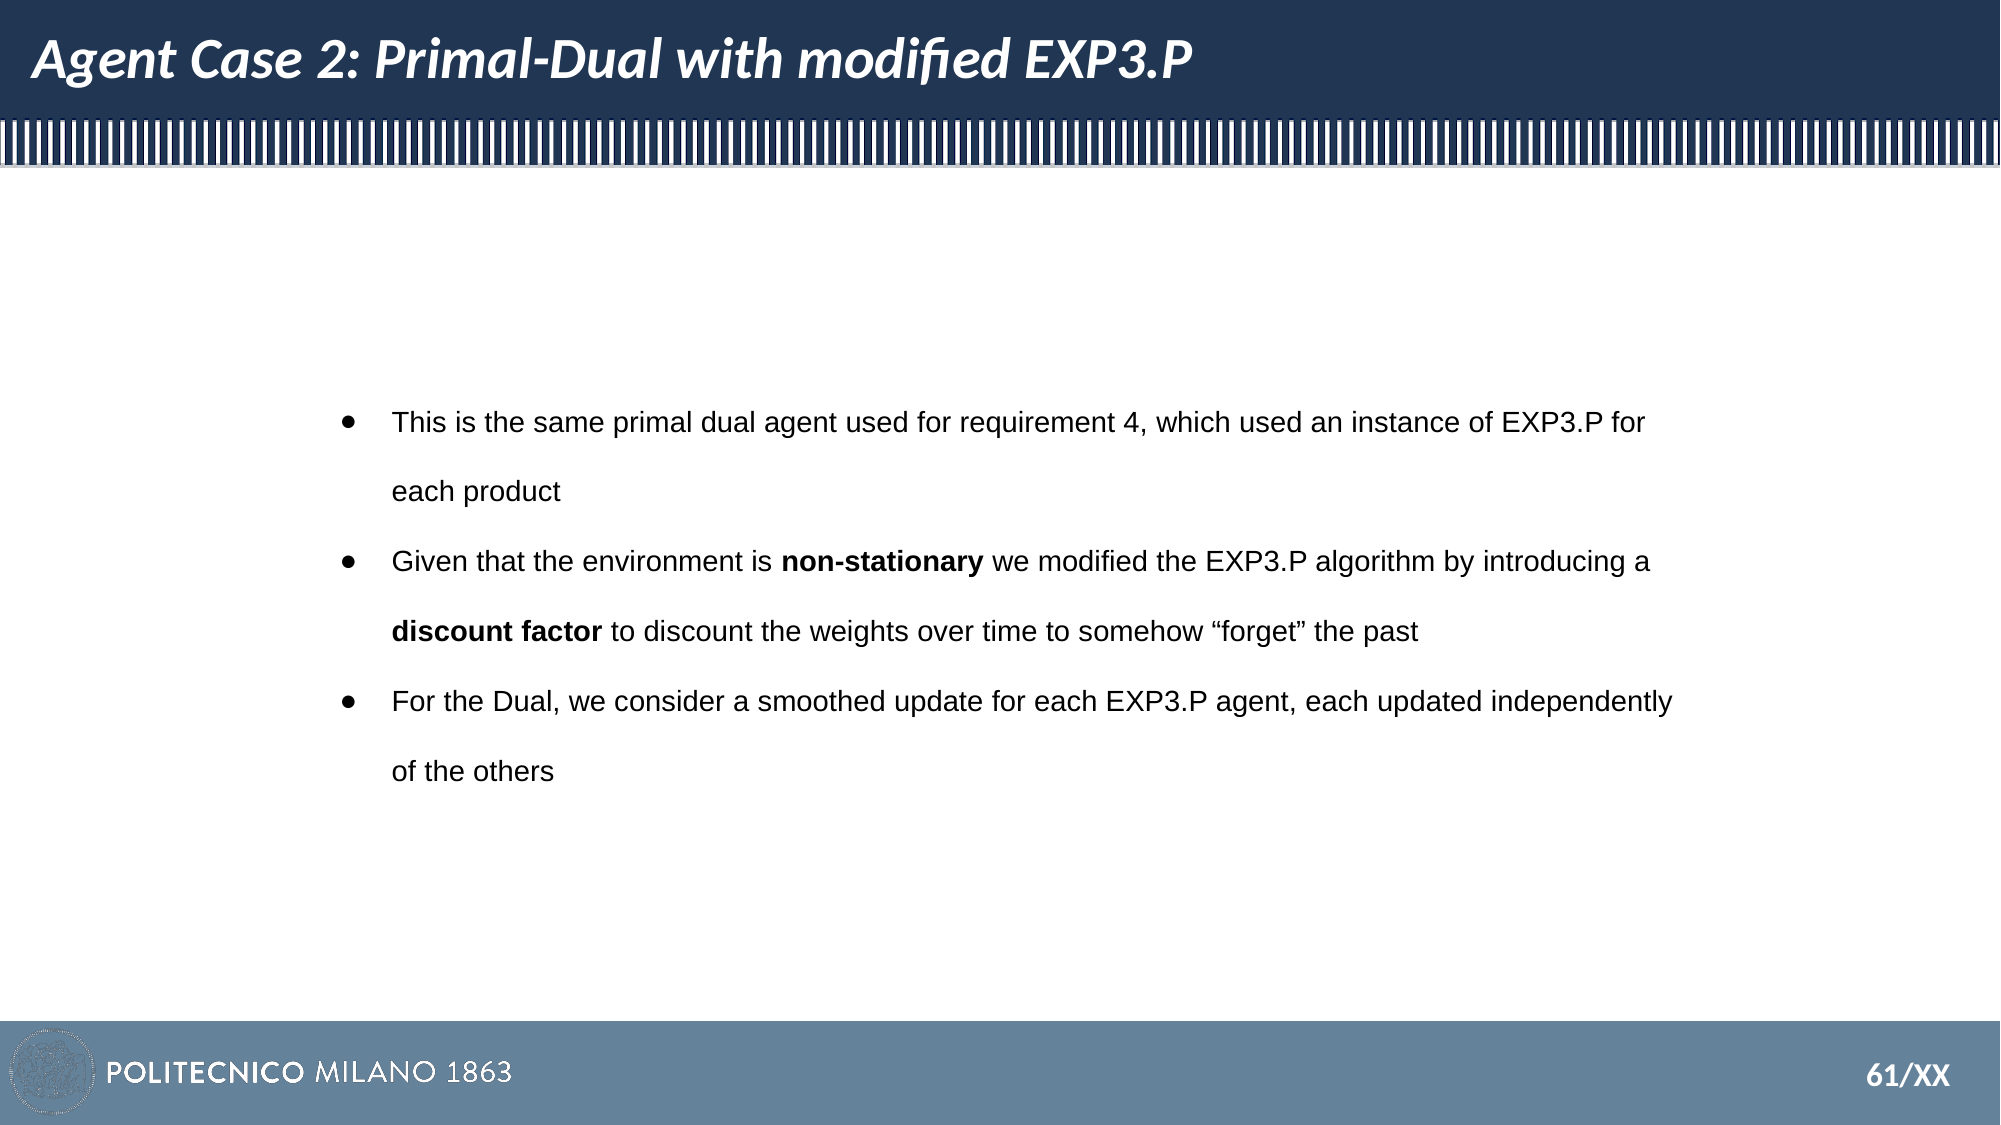

# Agent Case 2: Primal-Dual with modified EXP3.P
This is the same primal dual agent used for requirement 4, which used an instance of EXP3.P for each product
Given that the environment is non-stationary we modified the EXP3.P algorithm by introducing a discount factor to discount the weights over time to somehow “forget” the past
For the Dual, we consider a smoothed update for each EXP3.P agent, each updated independently of the others
61/XX